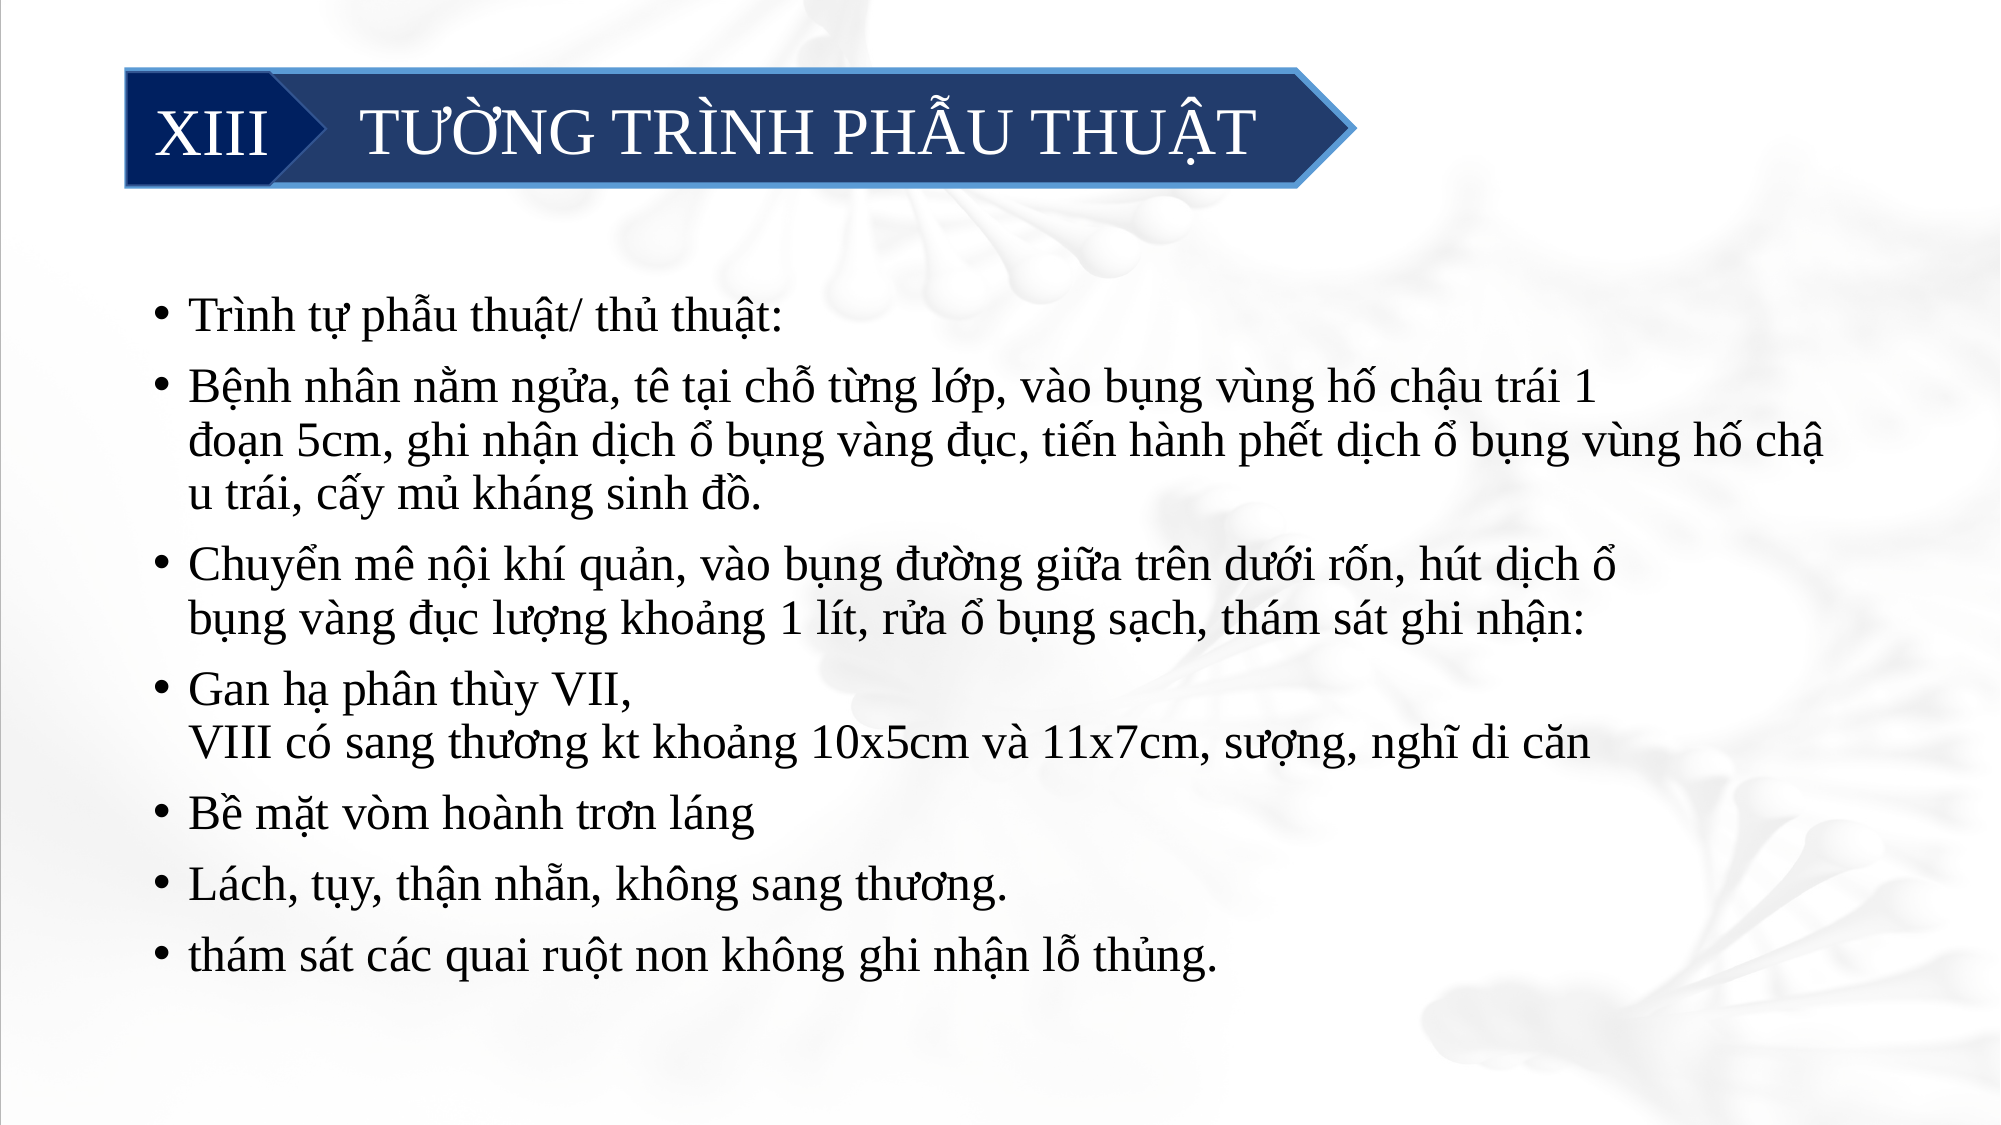

TƯỜNG TRÌNH PHẪU THUẬT
XIII
Trình tự phẫu thuật/ thủ thuật:
Bệnh nhân nằm ngửa, tê tại chỗ từng lớp, vào bụng vùng hố chậu trái 1 đoạn 5cm, ghi nhận dịch ổ bụng vàng đục, tiến hành phết dịch ổ bụng vùng hố chậu trái, cấy mủ kháng sinh đồ.
Chuyển mê nội khí quản, vào bụng đường giữa trên dưới rốn, hút dịch ổ bụng vàng đục lượng khoảng 1 lít, rửa ổ bụng sạch, thám sát ghi nhận:
Gan hạ phân thùy VII, VIII có sang thương kt khoảng 10x5cm và 11x7cm, sượng, nghĩ di căn
Bề mặt vòm hoành trơn láng
Lách, tụy, thận nhẵn, không sang thương.
thám sát các quai ruột non không ghi nhận lỗ thủng.